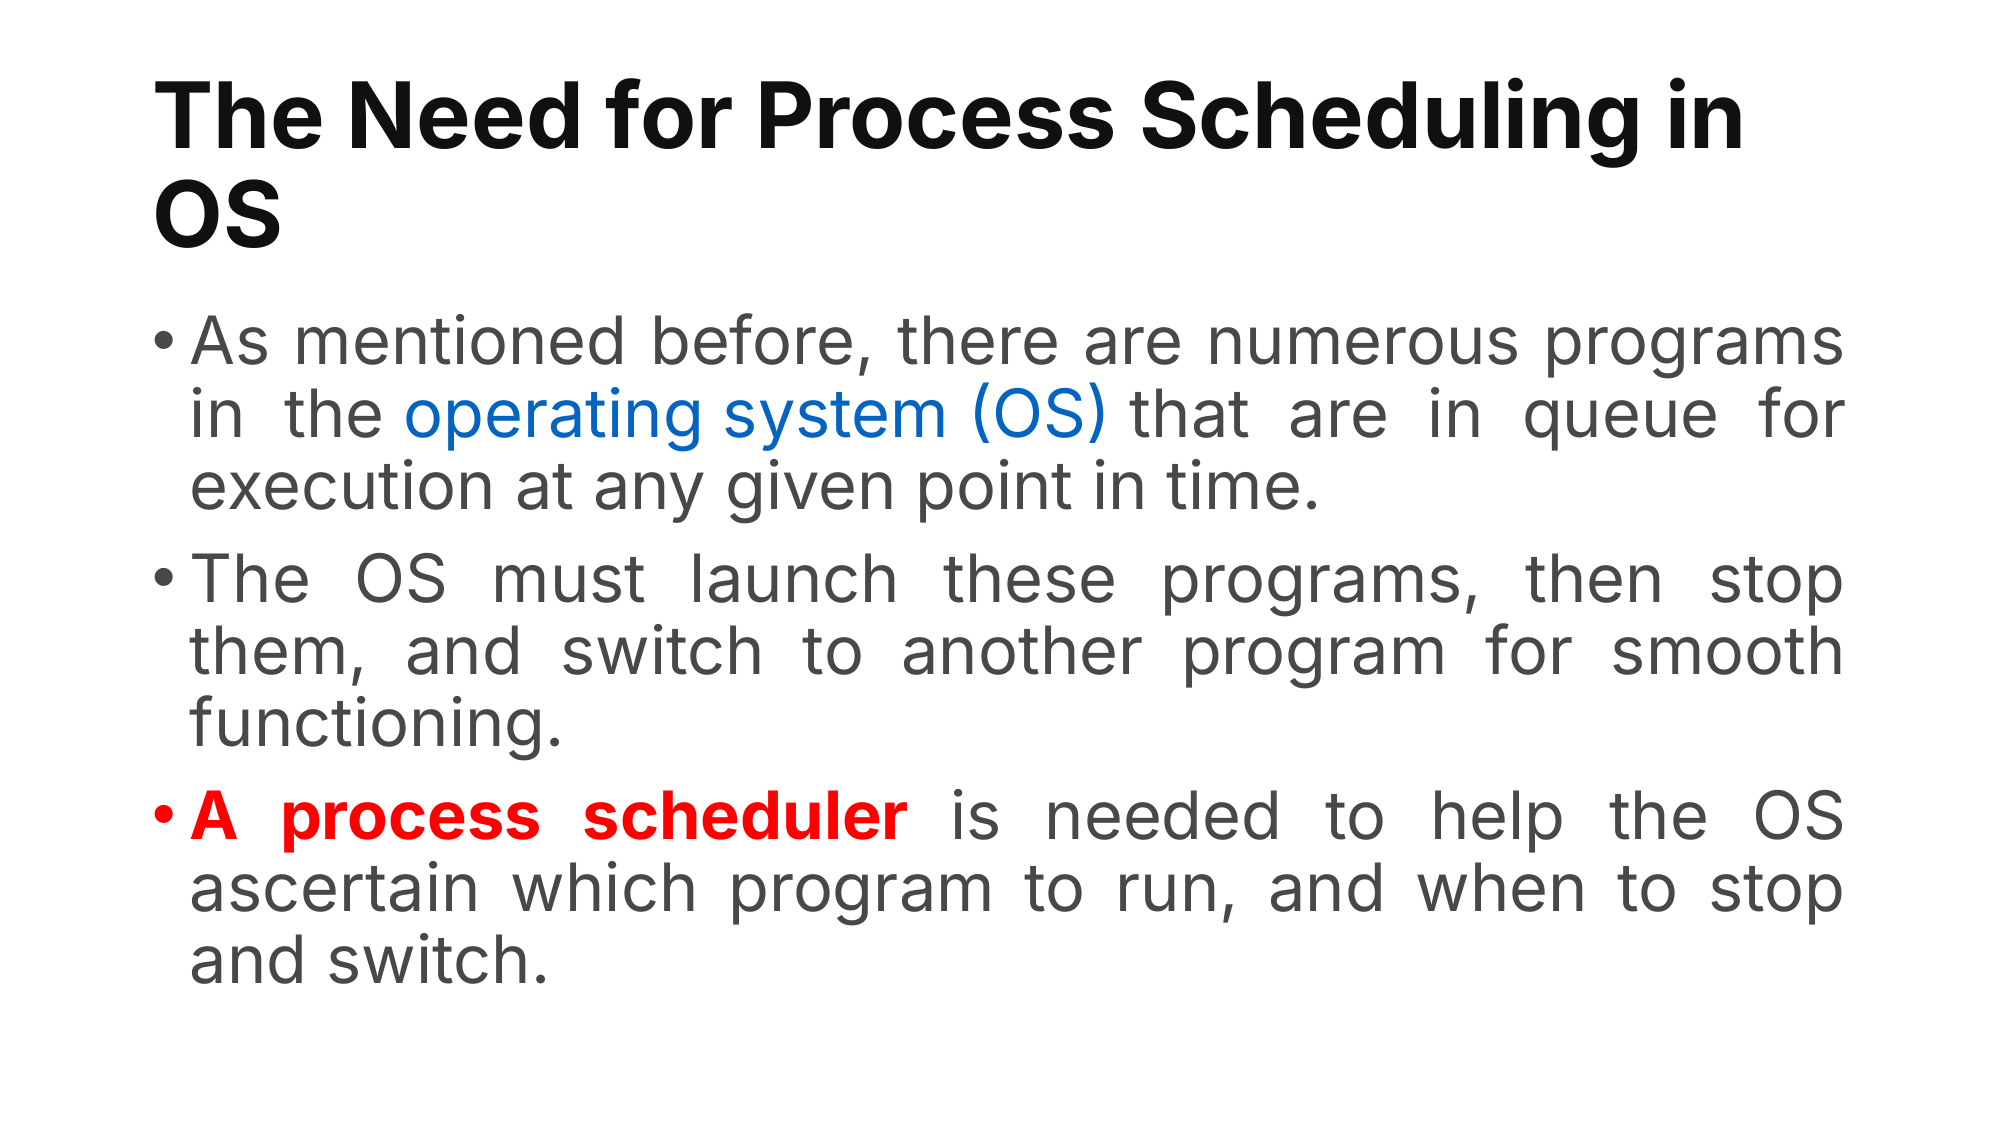

# The Need for Process Scheduling in OS
As mentioned before, there are numerous programs in the operating system (OS) that are in queue for execution at any given point in time.
The OS must launch these programs, then stop them, and switch to another program for smooth functioning.
A process scheduler is needed to help the OS ascertain which program to run, and when to stop and switch.